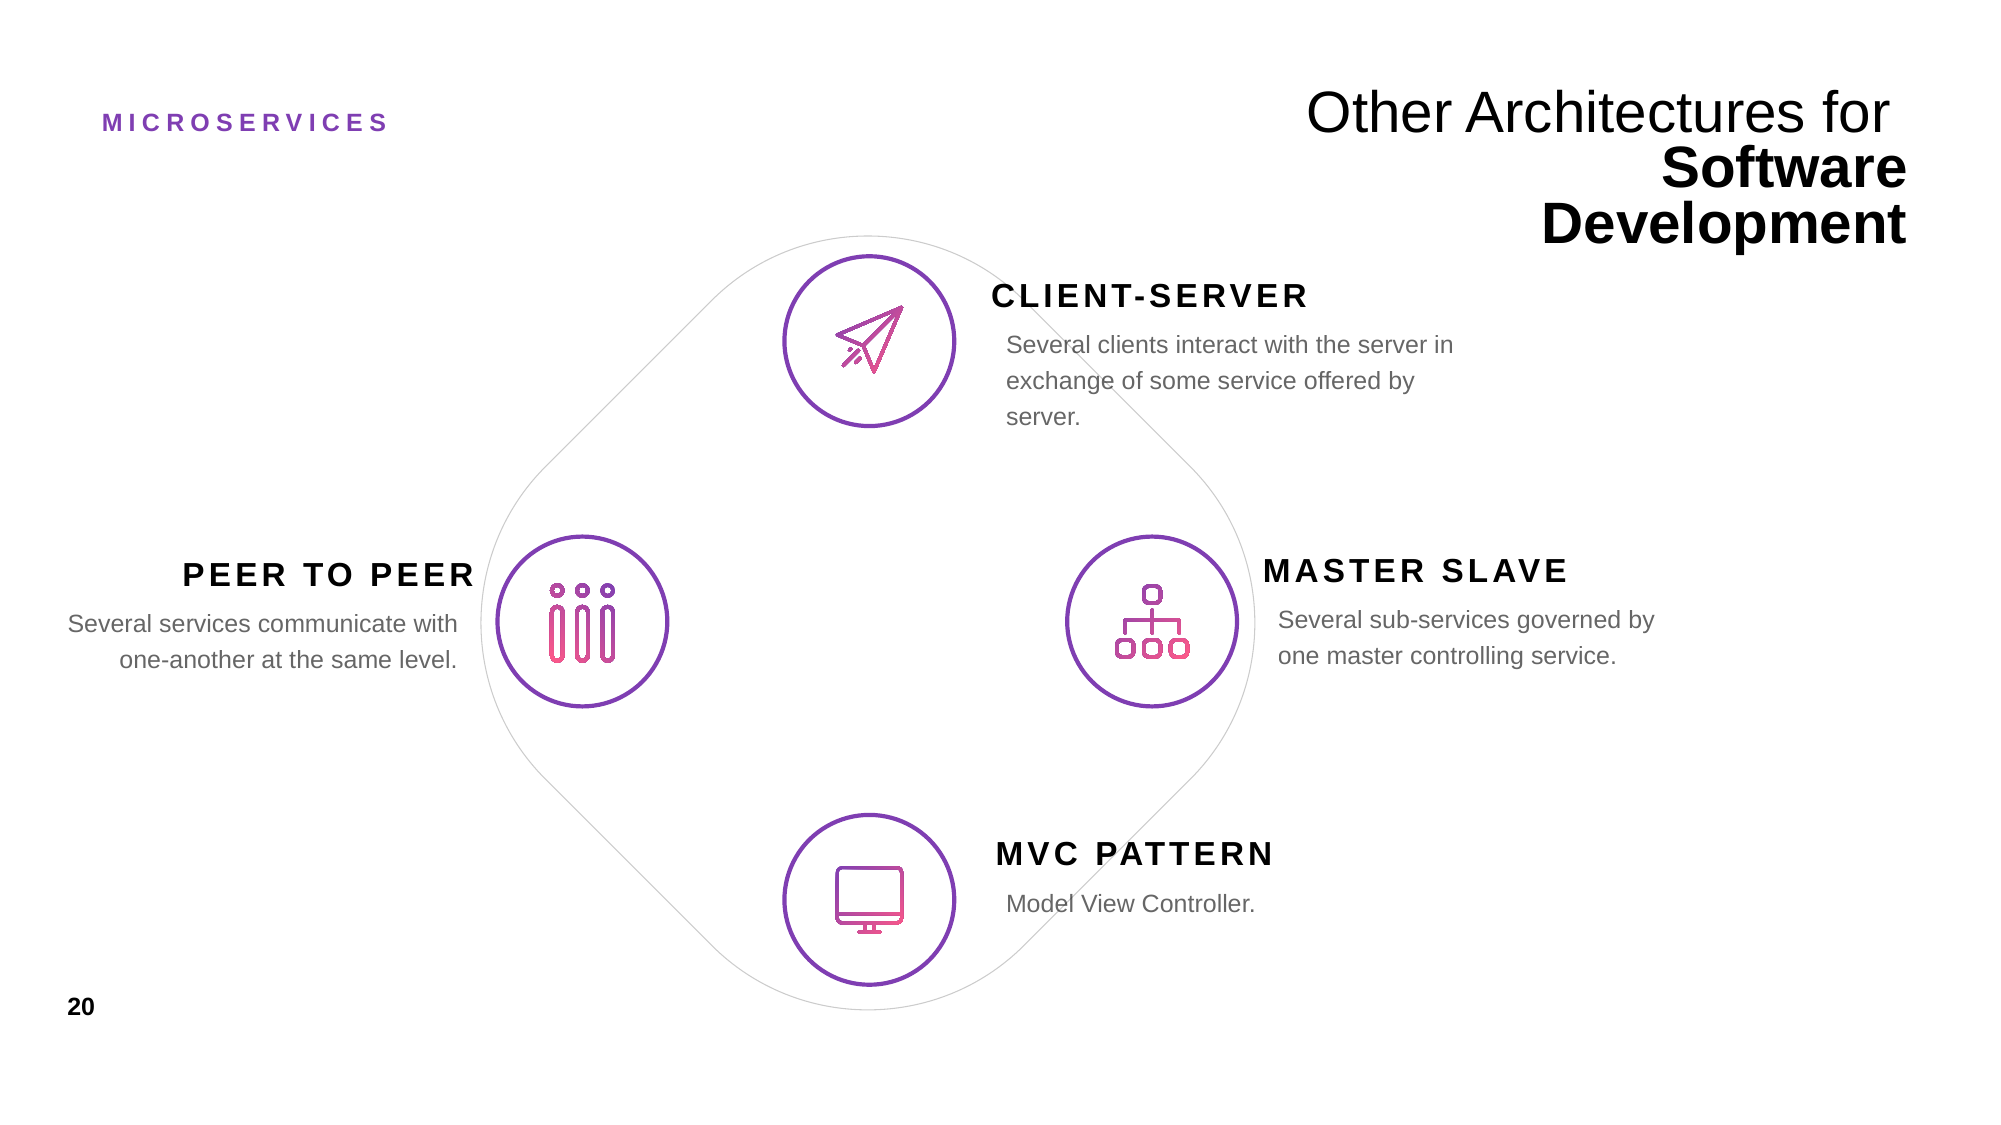

Other Architectures for
 Software Development

CLIENT-SERVER

Several clients interact with the server in exchange of some service offered by server.

MASTER SLAVE
PEER TO PEER

Several sub-services governed by one master controlling service.
Several services communicate with one-another at the same level.

MVC PATTERN

Model View Controller.